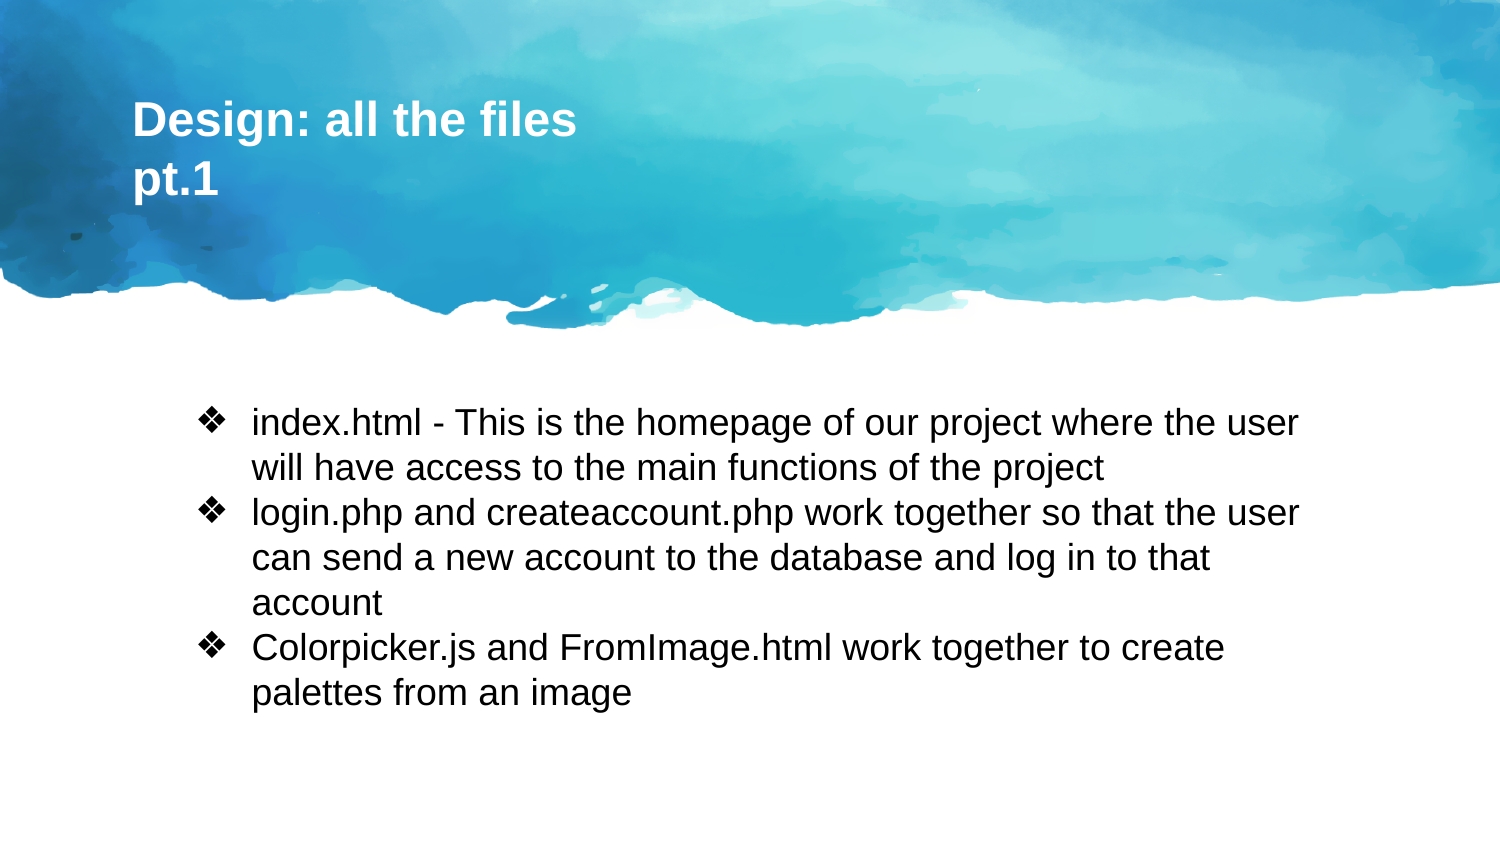

# Design: all the files pt.1
index.html - This is the homepage of our project where the user will have access to the main functions of the project
login.php and createaccount.php work together so that the user can send a new account to the database and log in to that account
Colorpicker.js and FromImage.html work together to create palettes from an image